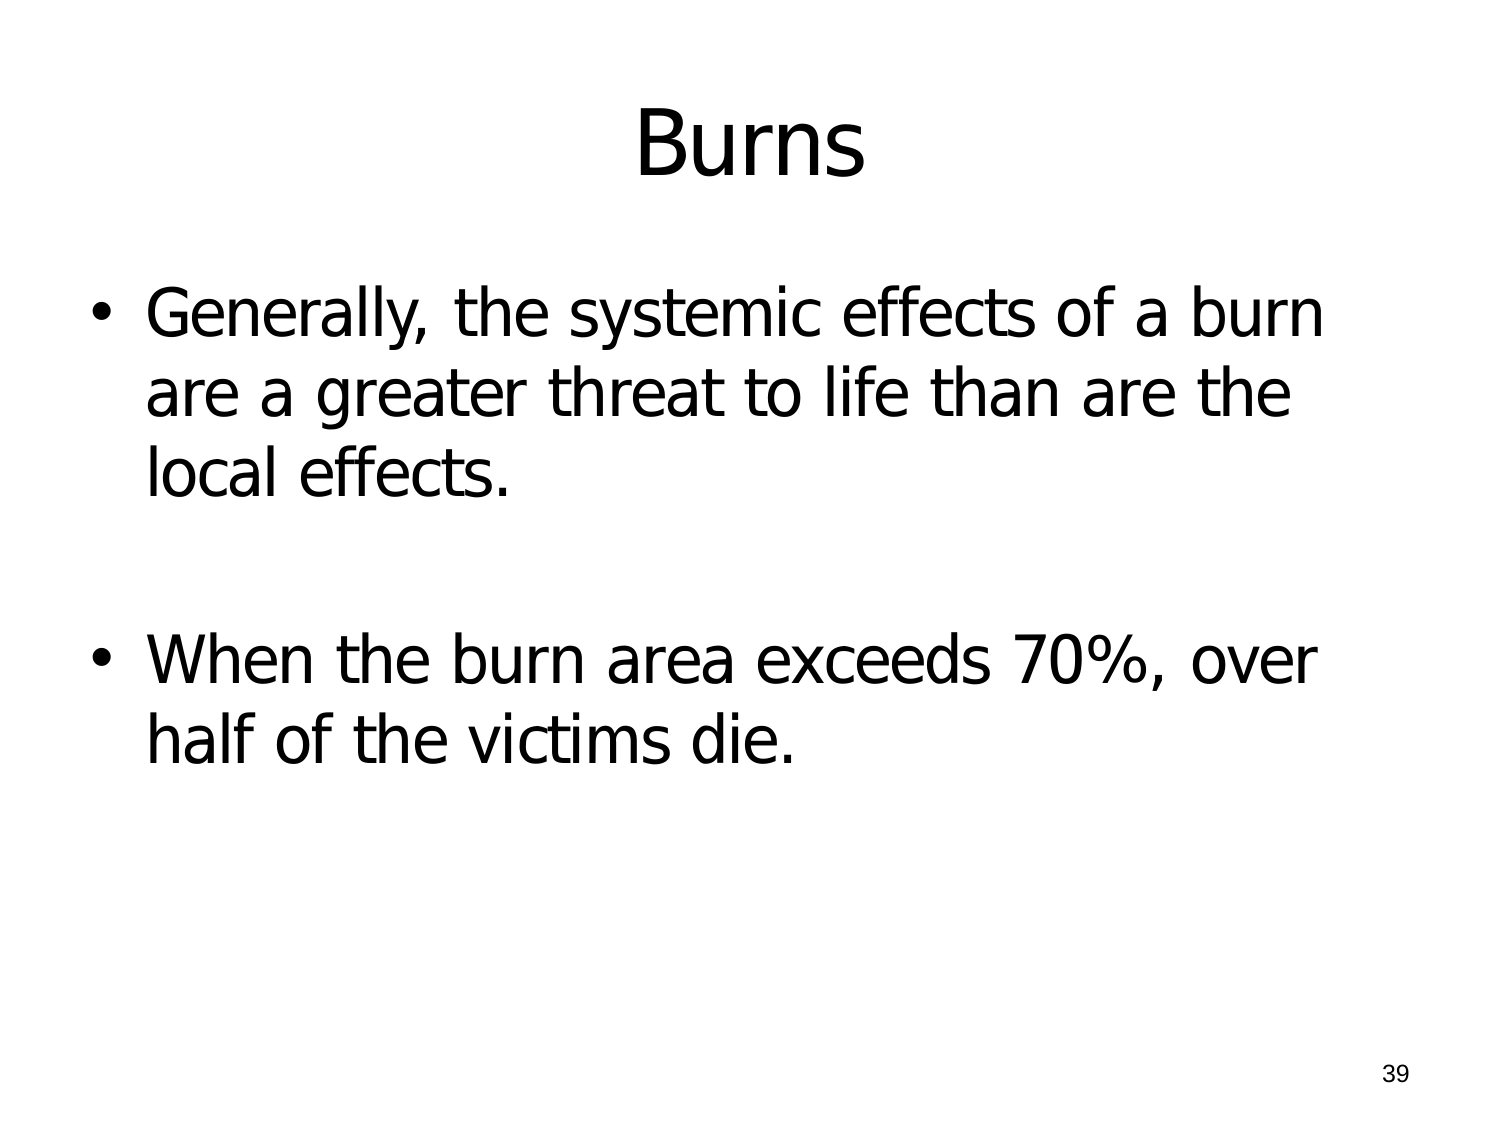

# Burns
Generally, the systemic effects of a burn are a greater threat to life than are the local effects.

When the burn area exceeds 70%, over half of the victims die.
39